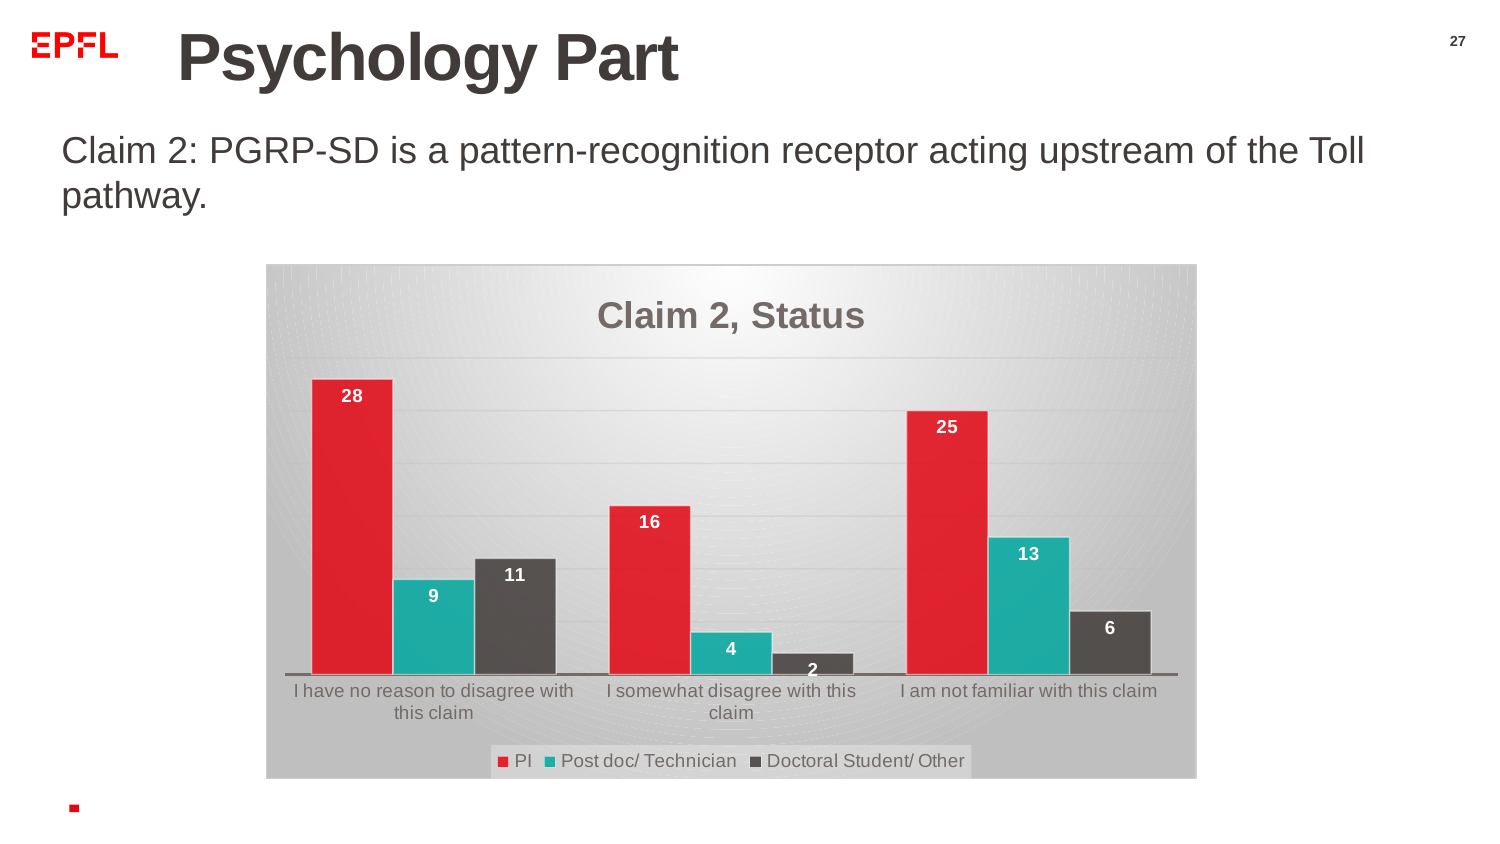

# Psychology Part
27
Claim 2: PGRP-SD is a pattern-recognition receptor acting upstream of the Toll pathway.

### Chart: Claim 2, Status

| Category | PI | Post doc/ Technician | Doctoral Student/ Other |
|---|---|---|---|
| I have no reason to disagree with this claim | 28.0 | 9.0 | 11.0 |
| I somewhat disagree with this claim | 16.0 | 4.0 | 2.0 |
| I am not familiar with this claim | 25.0 | 13.0 | 6.0 |